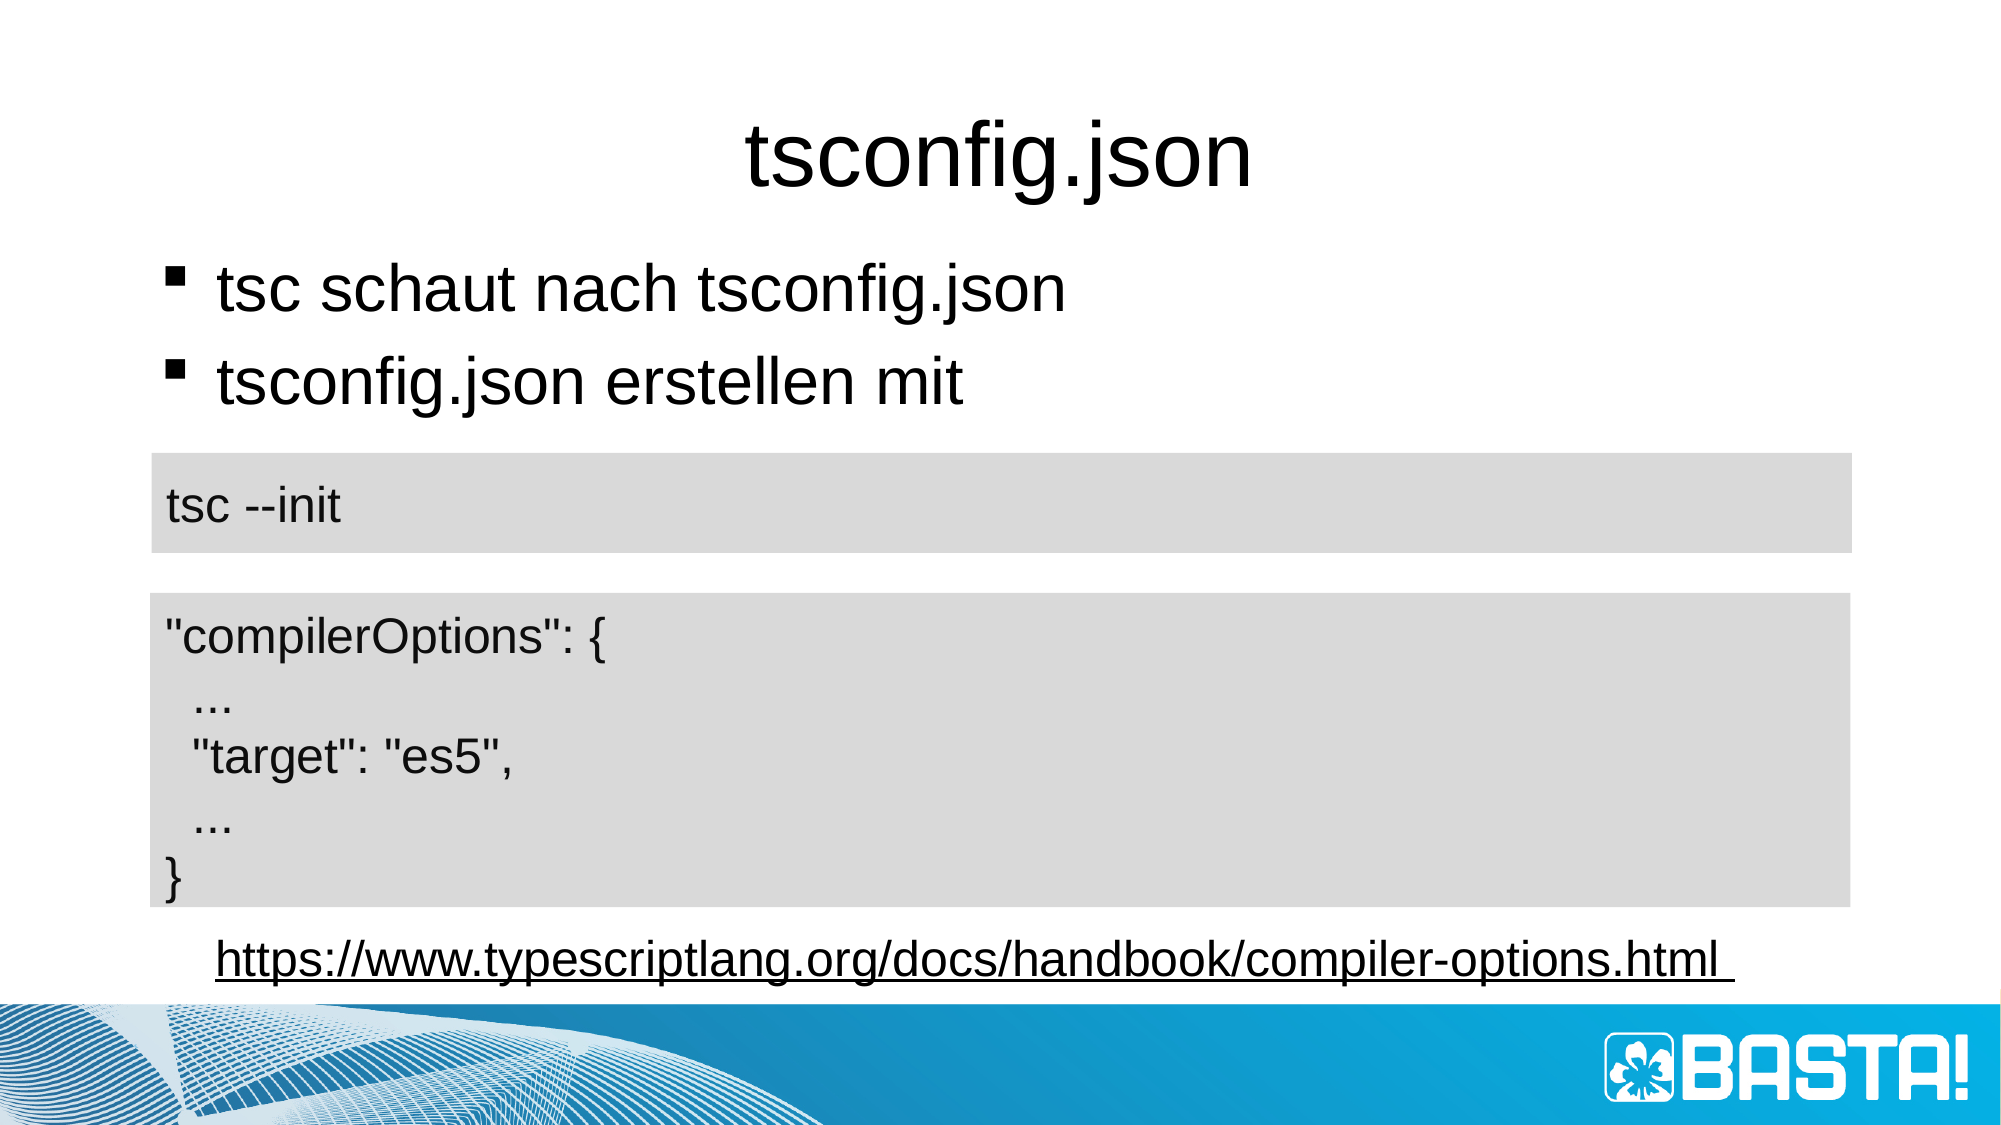

# tsconfig.json
tsc schaut nach tsconfig.json
tsconfig.json erstellen mit

tsc --init
"compilerOptions": {
  ...
  "target": "es5",
  ...
}
https://www.typescriptlang.org/docs/handbook/compiler-options.html